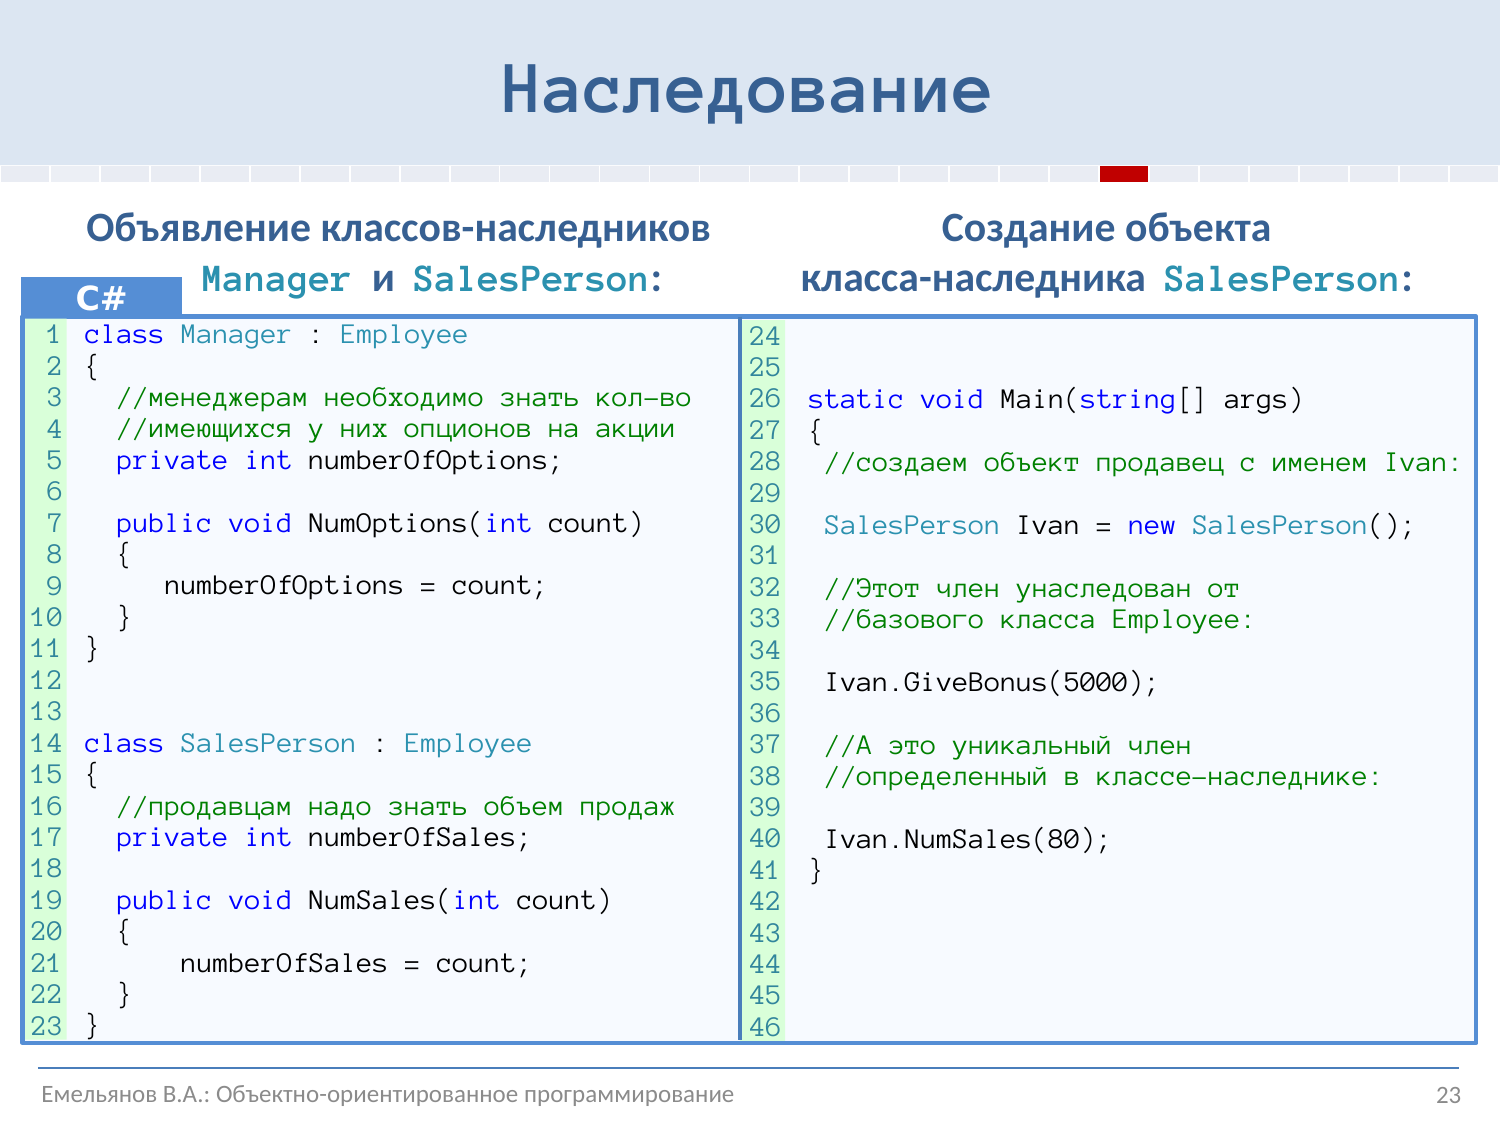

Наследование
|  |  |  |  |  |  |  |  |  |  |  |  |  |  |  |  |  |  |  |  |  |  |  |  |  |  |  |  |  |  |
| --- | --- | --- | --- | --- | --- | --- | --- | --- | --- | --- | --- | --- | --- | --- | --- | --- | --- | --- | --- | --- | --- | --- | --- | --- | --- | --- | --- | --- | --- |
Объявление классов-наследников
          Manager  и  SalesPerson:
Создание объекта
класса-наследника  SalesPerson:
C#
   class Manager : Employee
   {
     //менеджерам необходимо знать кол-во
     //имеющихся у них опционов на акции
     private int numberOfOptions;

     public void NumOptions(int count)
     {
        numberOfOptions = count;
     }
   }

   class SalesPerson : Employee
   {
     //продавцам надо знать объем продаж
     private int numberOfSales;

     public void NumSales(int count)
     {
         numberOfSales = count;
     }
   }
1
2
3
4
5
6
7
8
9
10
11
12
13
14
15
16
17
18
19
20
21
22
23
24
25
26
27
28
29
30
31
32
33
34
35
36
37
38
39
40
41
42
43
44
45
46

 static void Main(string[] args)
 {
  //создаем объект продавец с именем Ivan:

  SalesPerson Ivan = new SalesPerson();

  //Этот член унаследован от
  //базового класса Employee:

  Ivan.GiveBonus(5000);

  //А это уникальный член
  //определенный в классе-наследнике:

  Ivan.NumSales(80);
 }
Емельянов В.А.: Объектно-ориентированное программирование
23